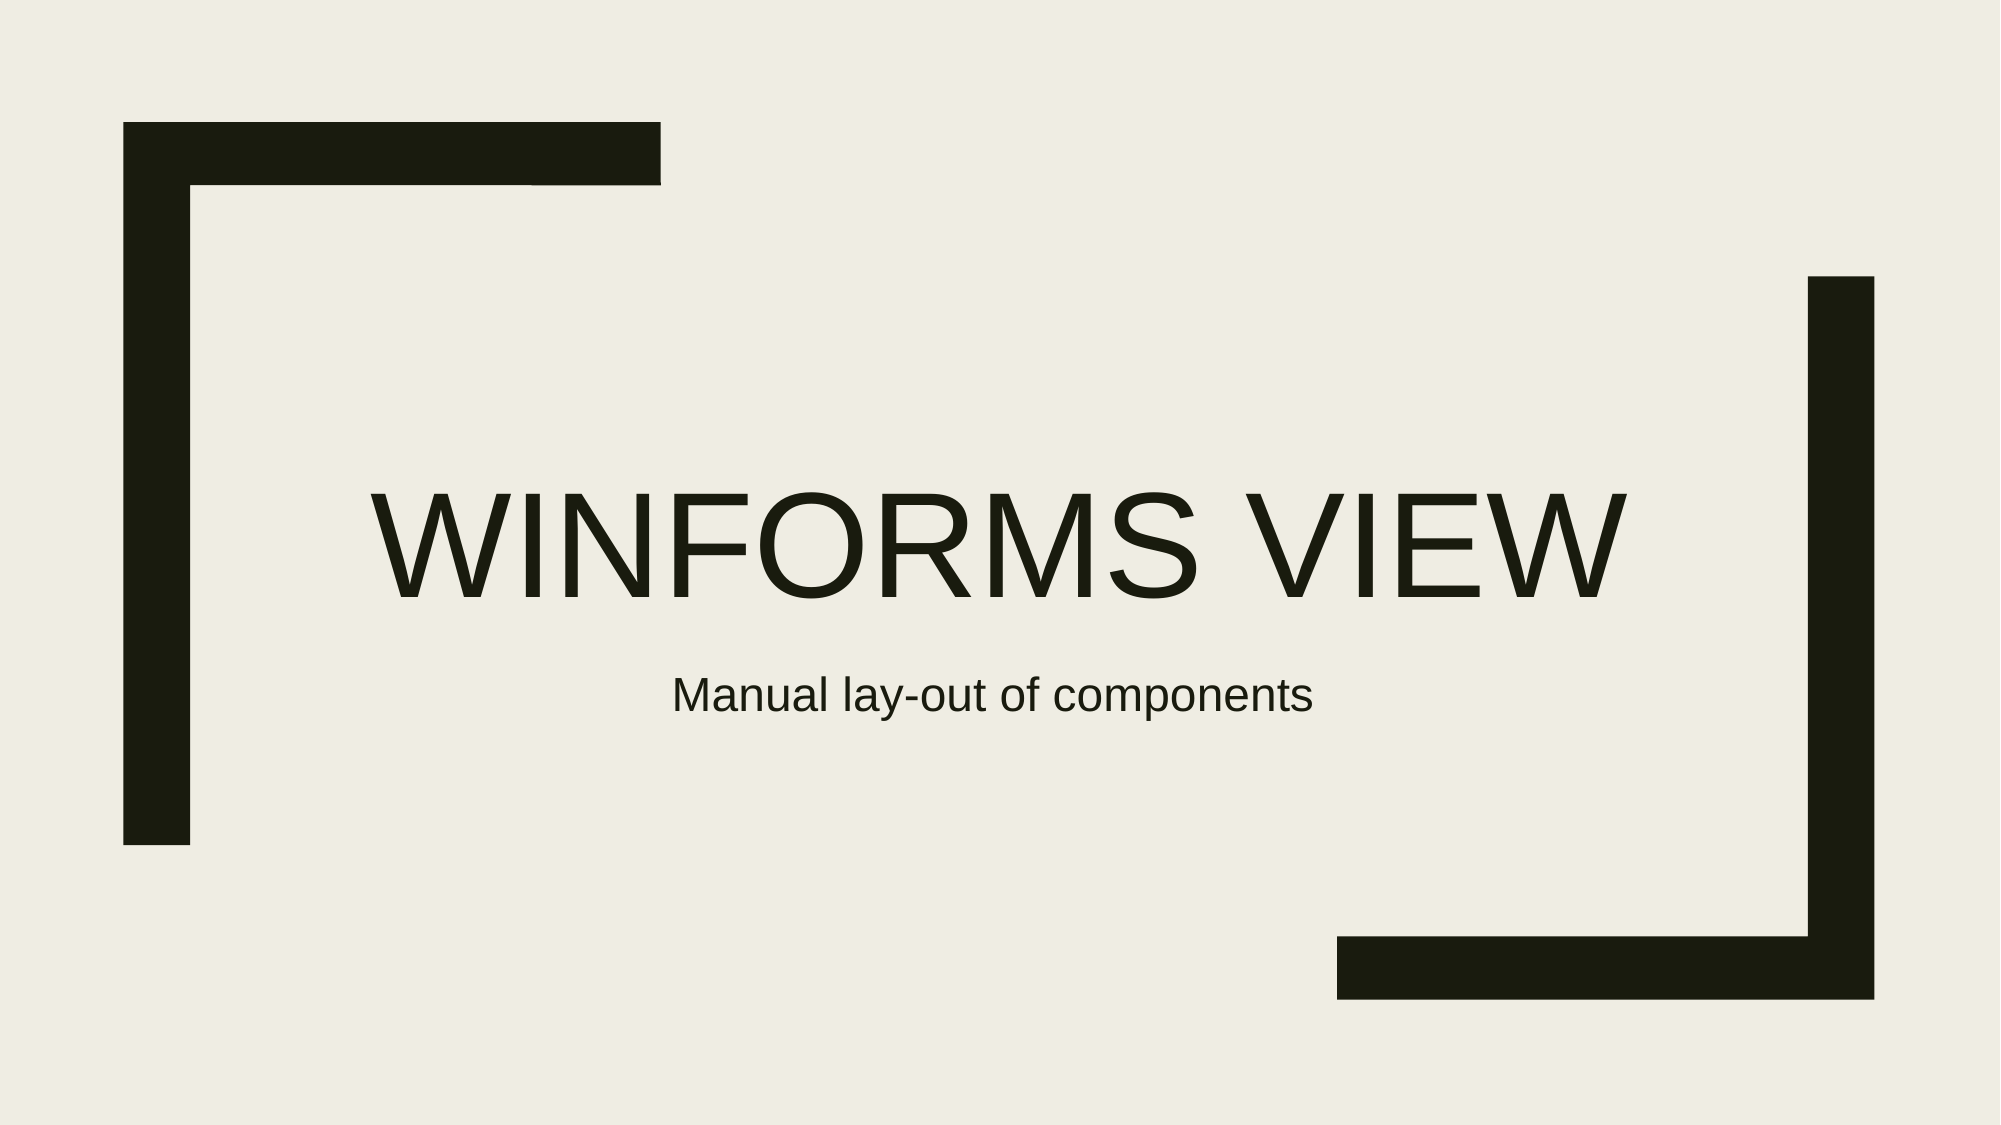

# WinForms View
Manual lay-out of components